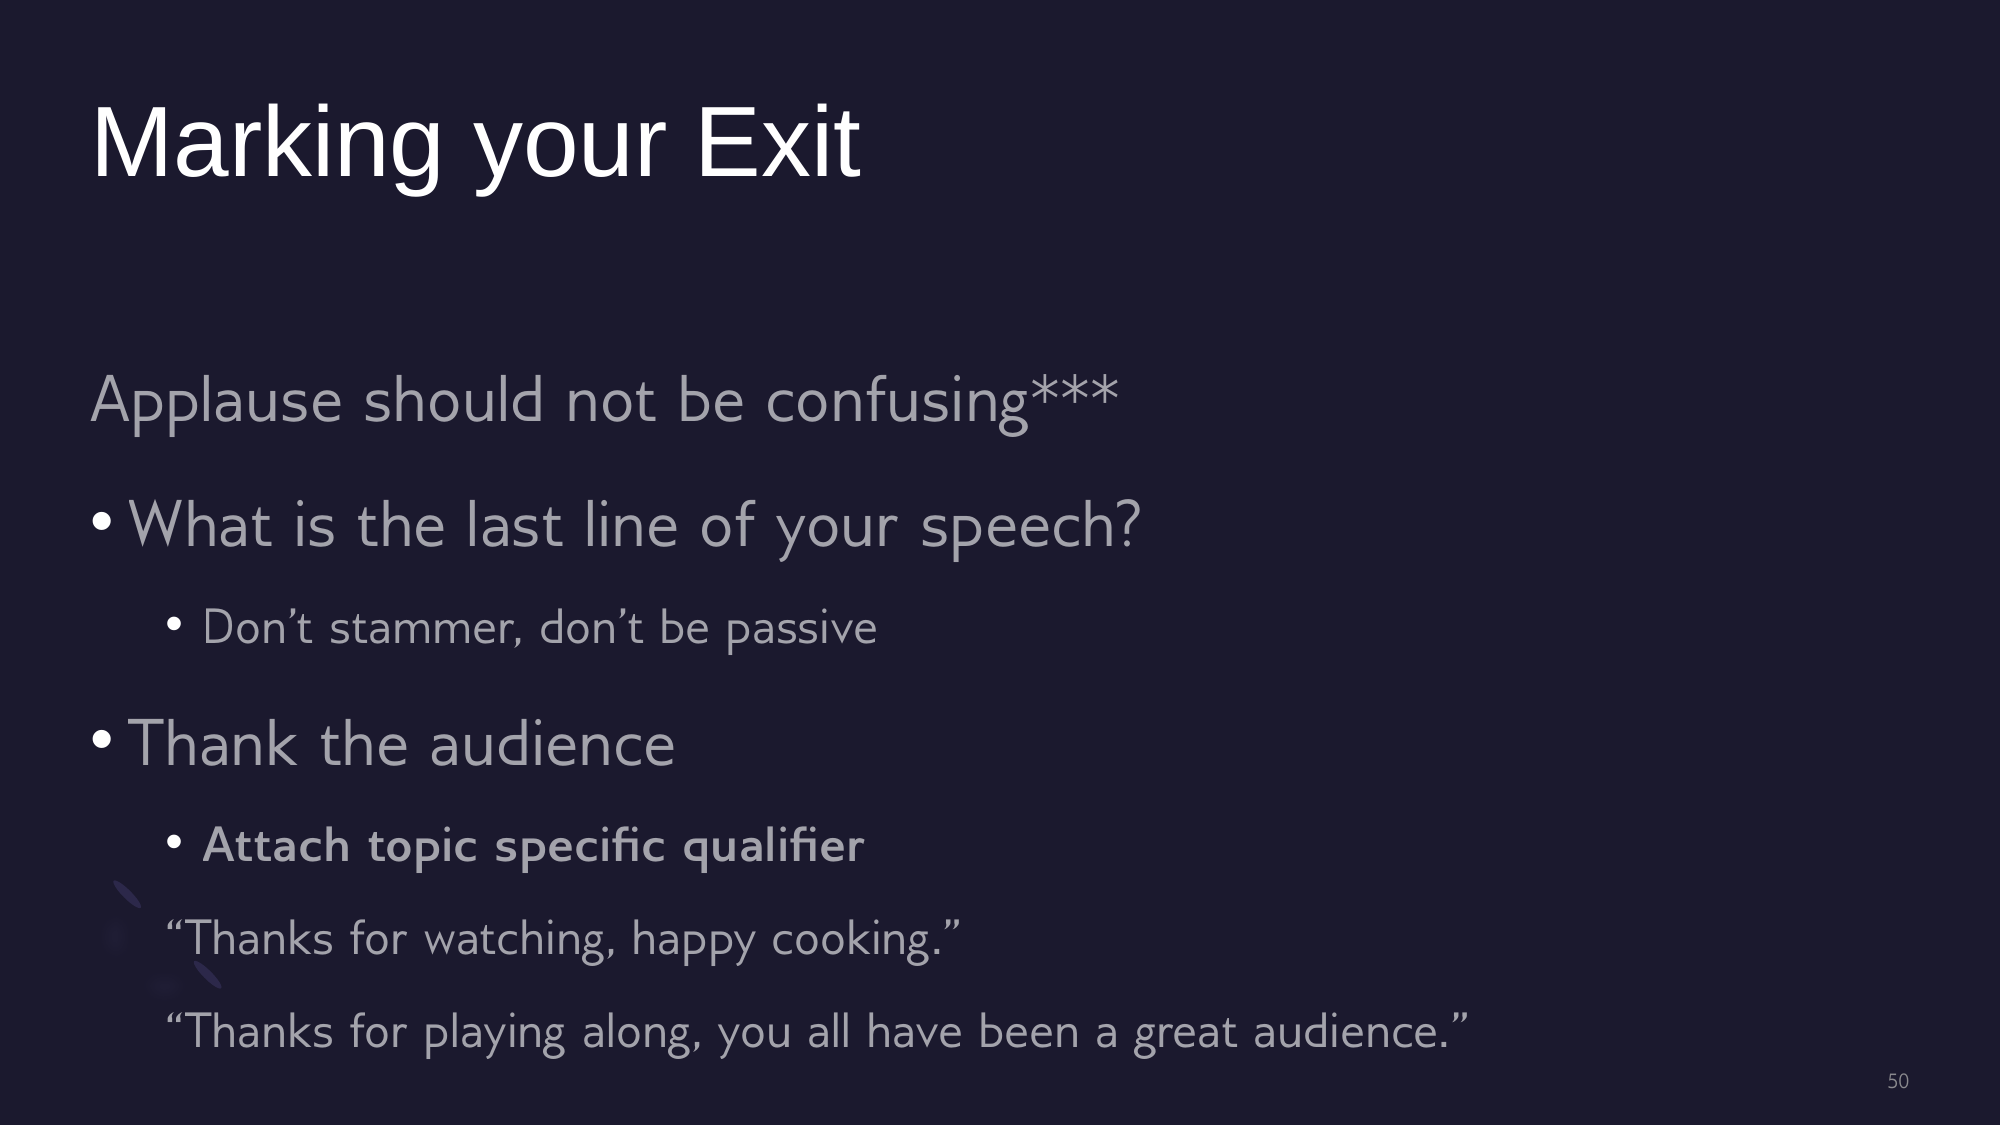

# Marking your Exit
Applause should not be confusing***
What is the last line of your speech?
Don’t stammer, don’t be passive
Thank the audience
Attach topic specific qualifier
“Thanks for watching, happy cooking.”
“Thanks for playing along, you all have been a great audience.”

50